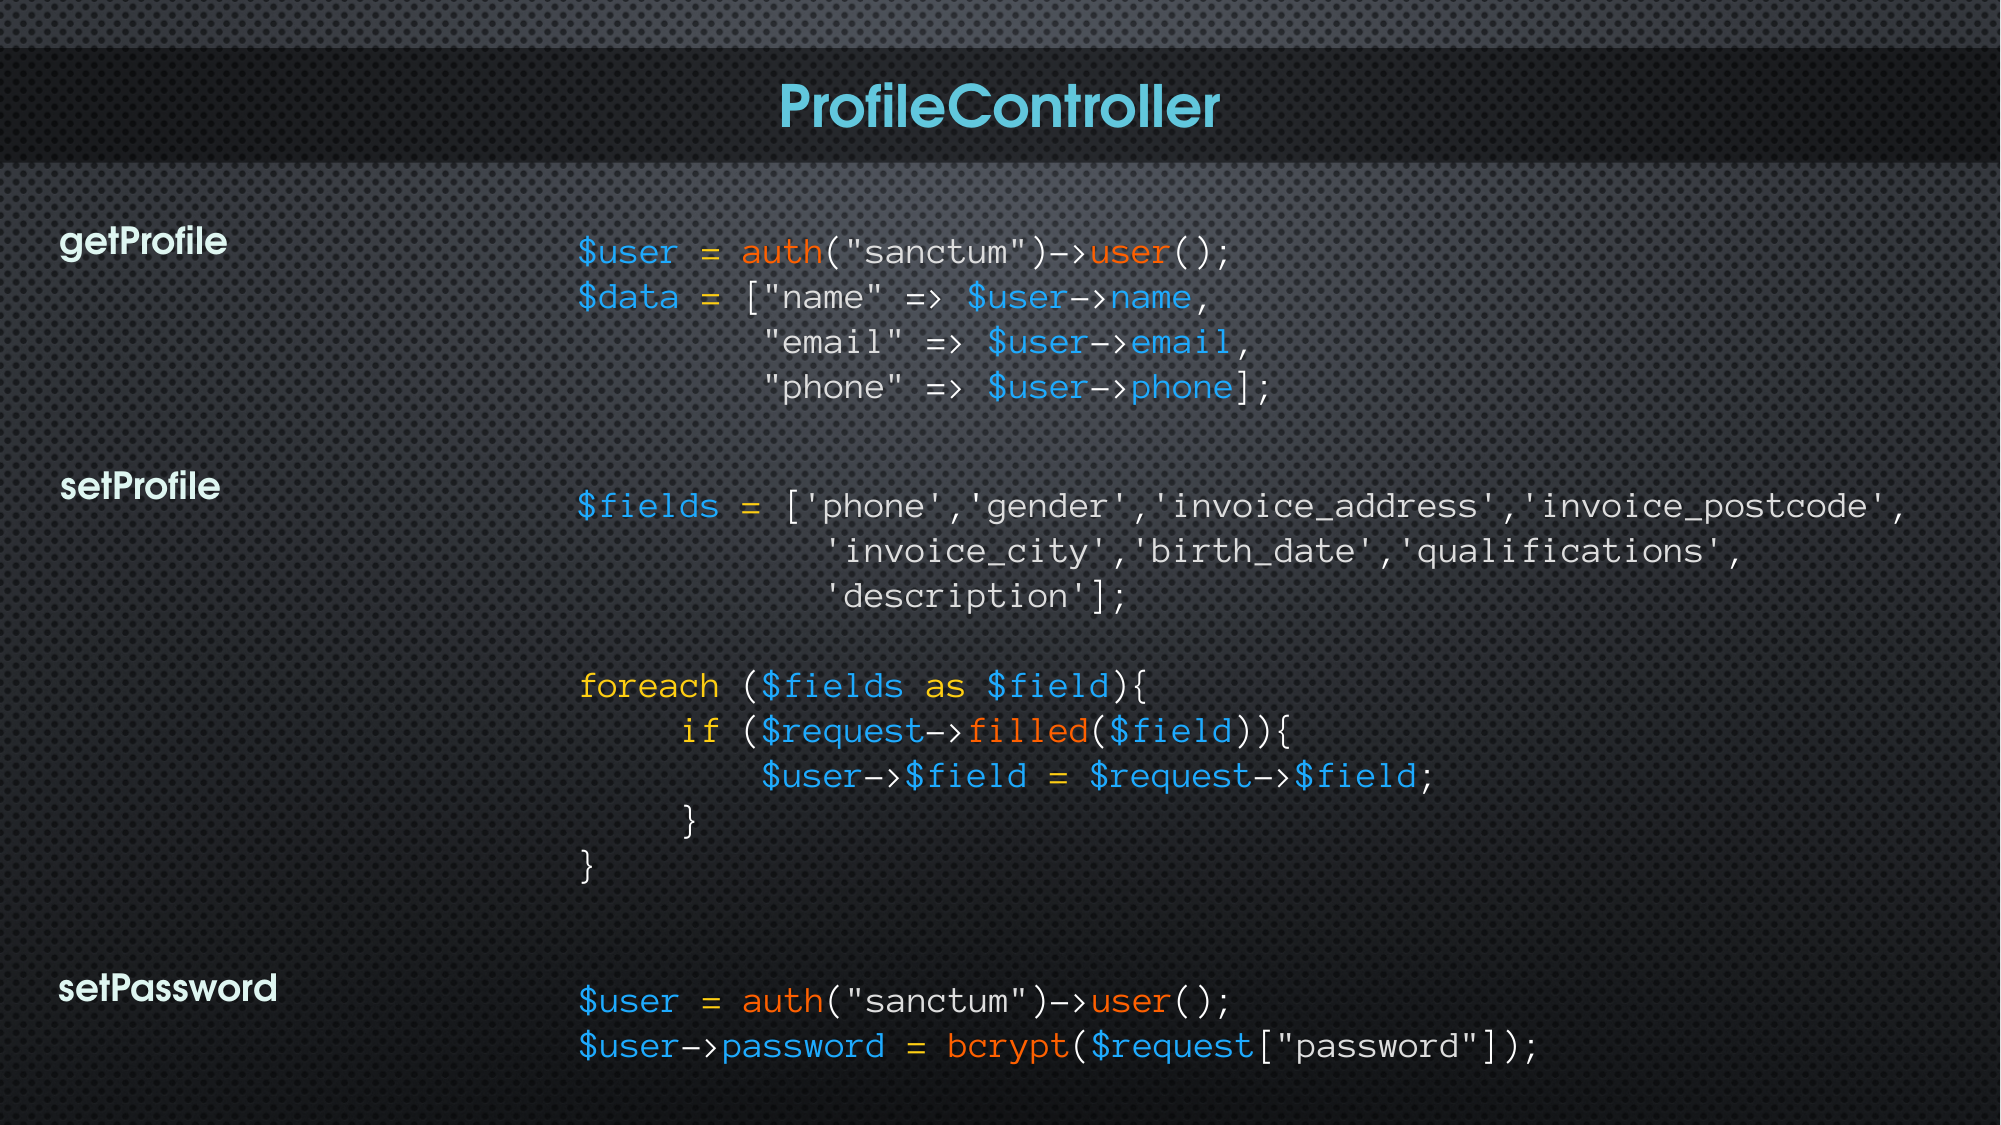

ProfileController
getProfile
$user = auth("sanctum")->user();
$data = ["name" => $user->name,
         "email" => $user->email,
         "phone" => $user->phone];

setProfile
$fields = ['phone','gender','invoice_address','invoice_postcode',
            'invoice_city','birth_date','qualifications',
            'description'];

foreach ($fields as $field){
     if ($request->filled($field)){
         $user->$field = $request->$field;
     }
}

setPassword
$user = auth("sanctum")->user();
$user->password = bcrypt($request["password"]);